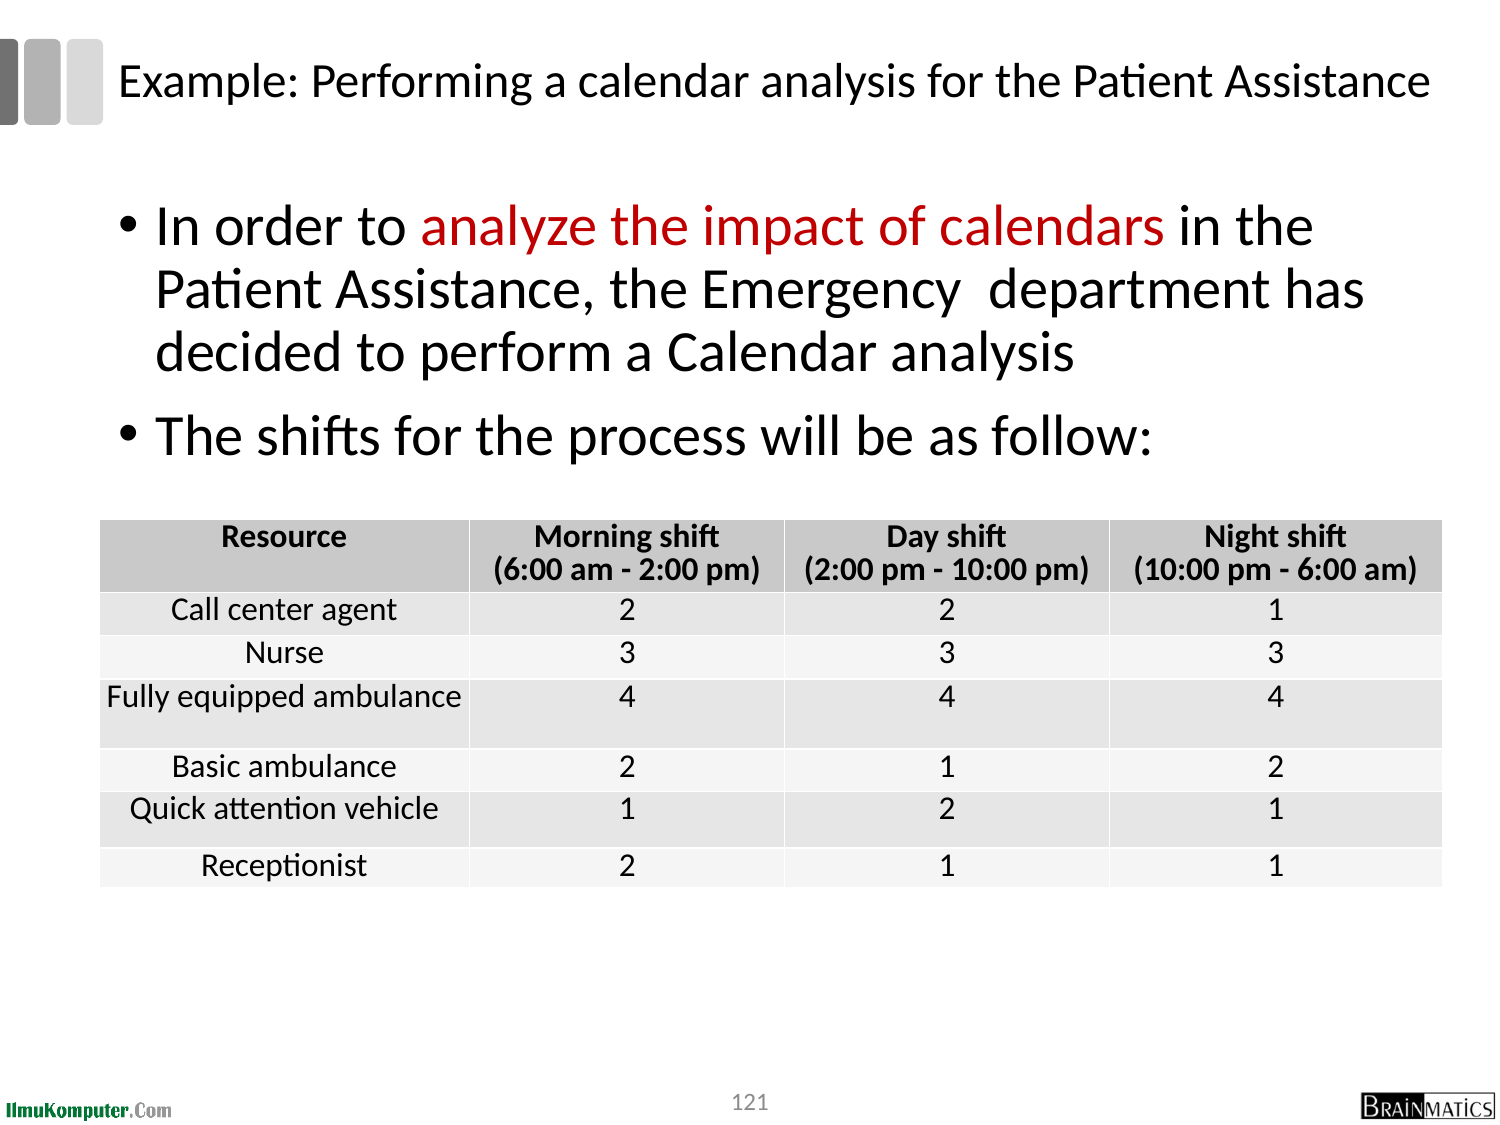

# Example: Performing a calendar analysis for the Patient Assistance
In order to analyze the impact of calendars in the Patient Assistance, the Emergency  department has decided to perform a Calendar analysis
The shifts for the process will be as follow:

| Resource | Morning shift (6:00 am - 2:00 pm) | Day shift (2:00 pm - 10:00 pm) | Night shift (10:00 pm - 6:00 am) |
| --- | --- | --- | --- |
| Call center agent | 2 | 2 | 1 |
| Nurse | 3 | 3 | 3 |
| Fully equipped ambulance | 4 | 4 | 4 |
| Basic ambulance | 2 | 1 | 2 |
| Quick attention vehicle | 1 | 2 | 1 |
| Receptionist | 2 | 1 | 1 |
121